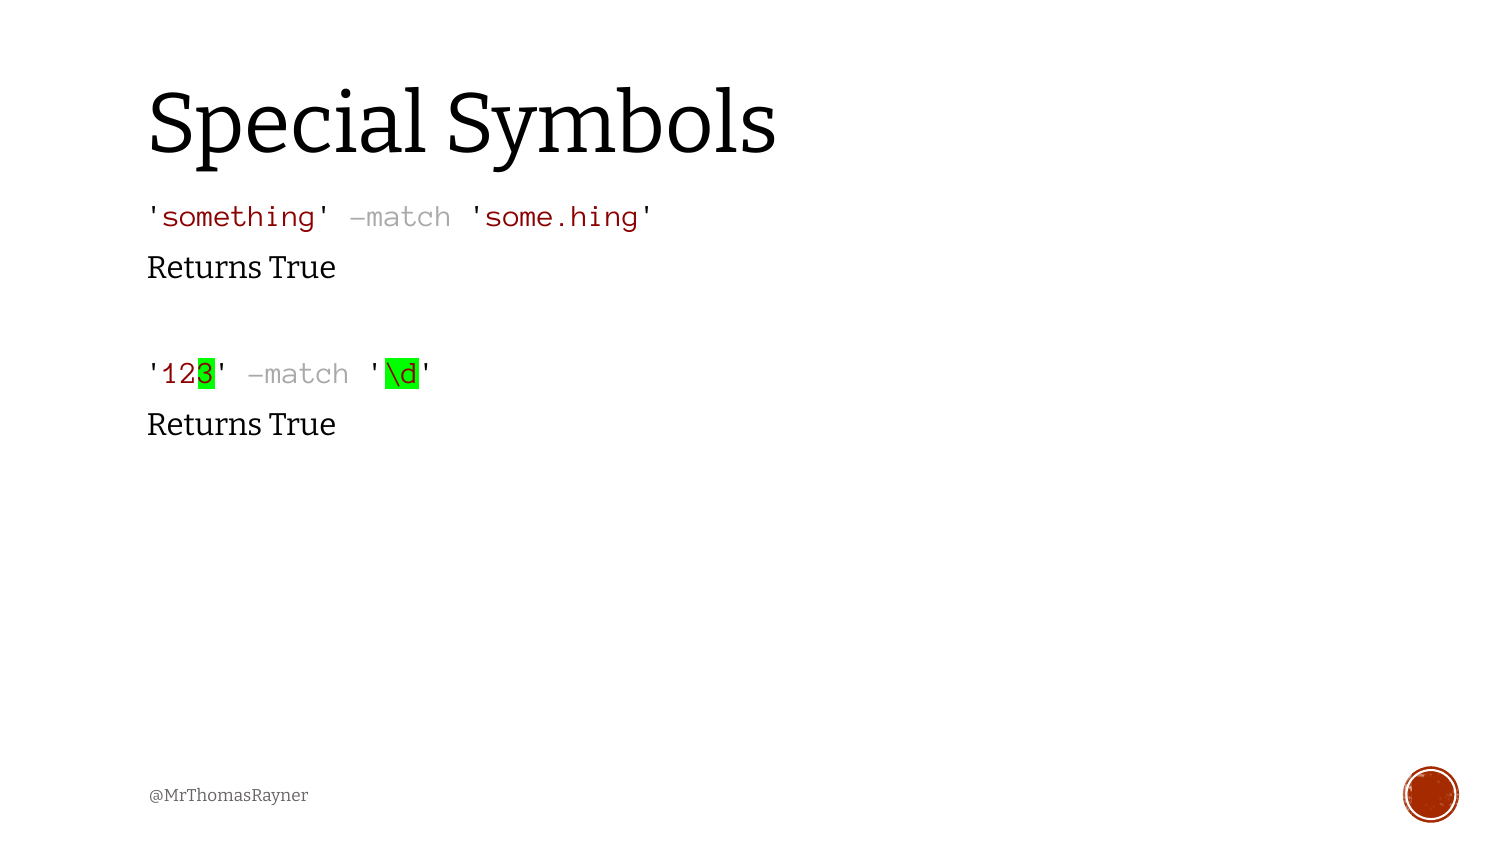

# Special Symbols
'something' -match 'some.hing'
Returns True

'123' -match '\d'
Returns True

@MrThomasRayner